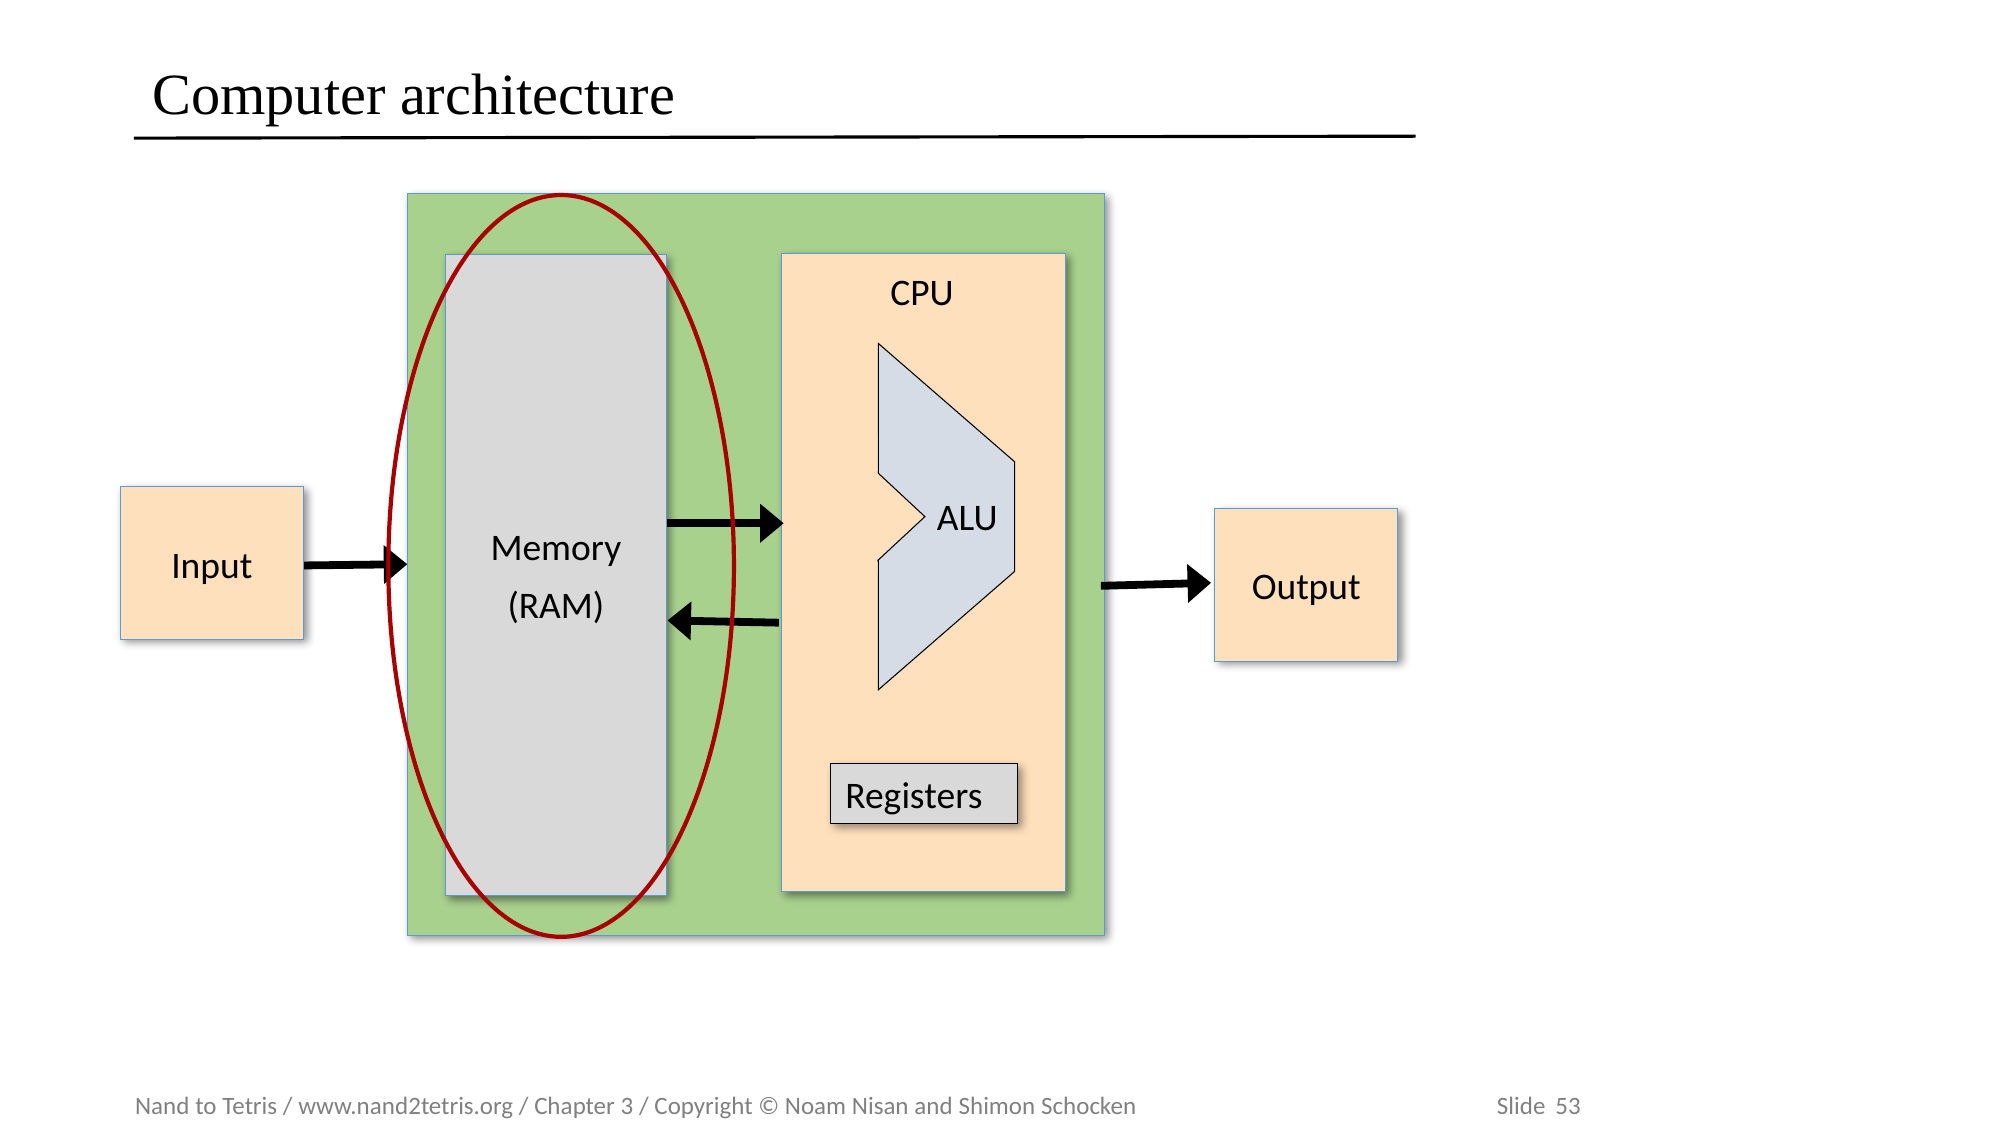

# Computer architecture

Memory
(RAM)
CPU

ALU

Input
Output
Registers